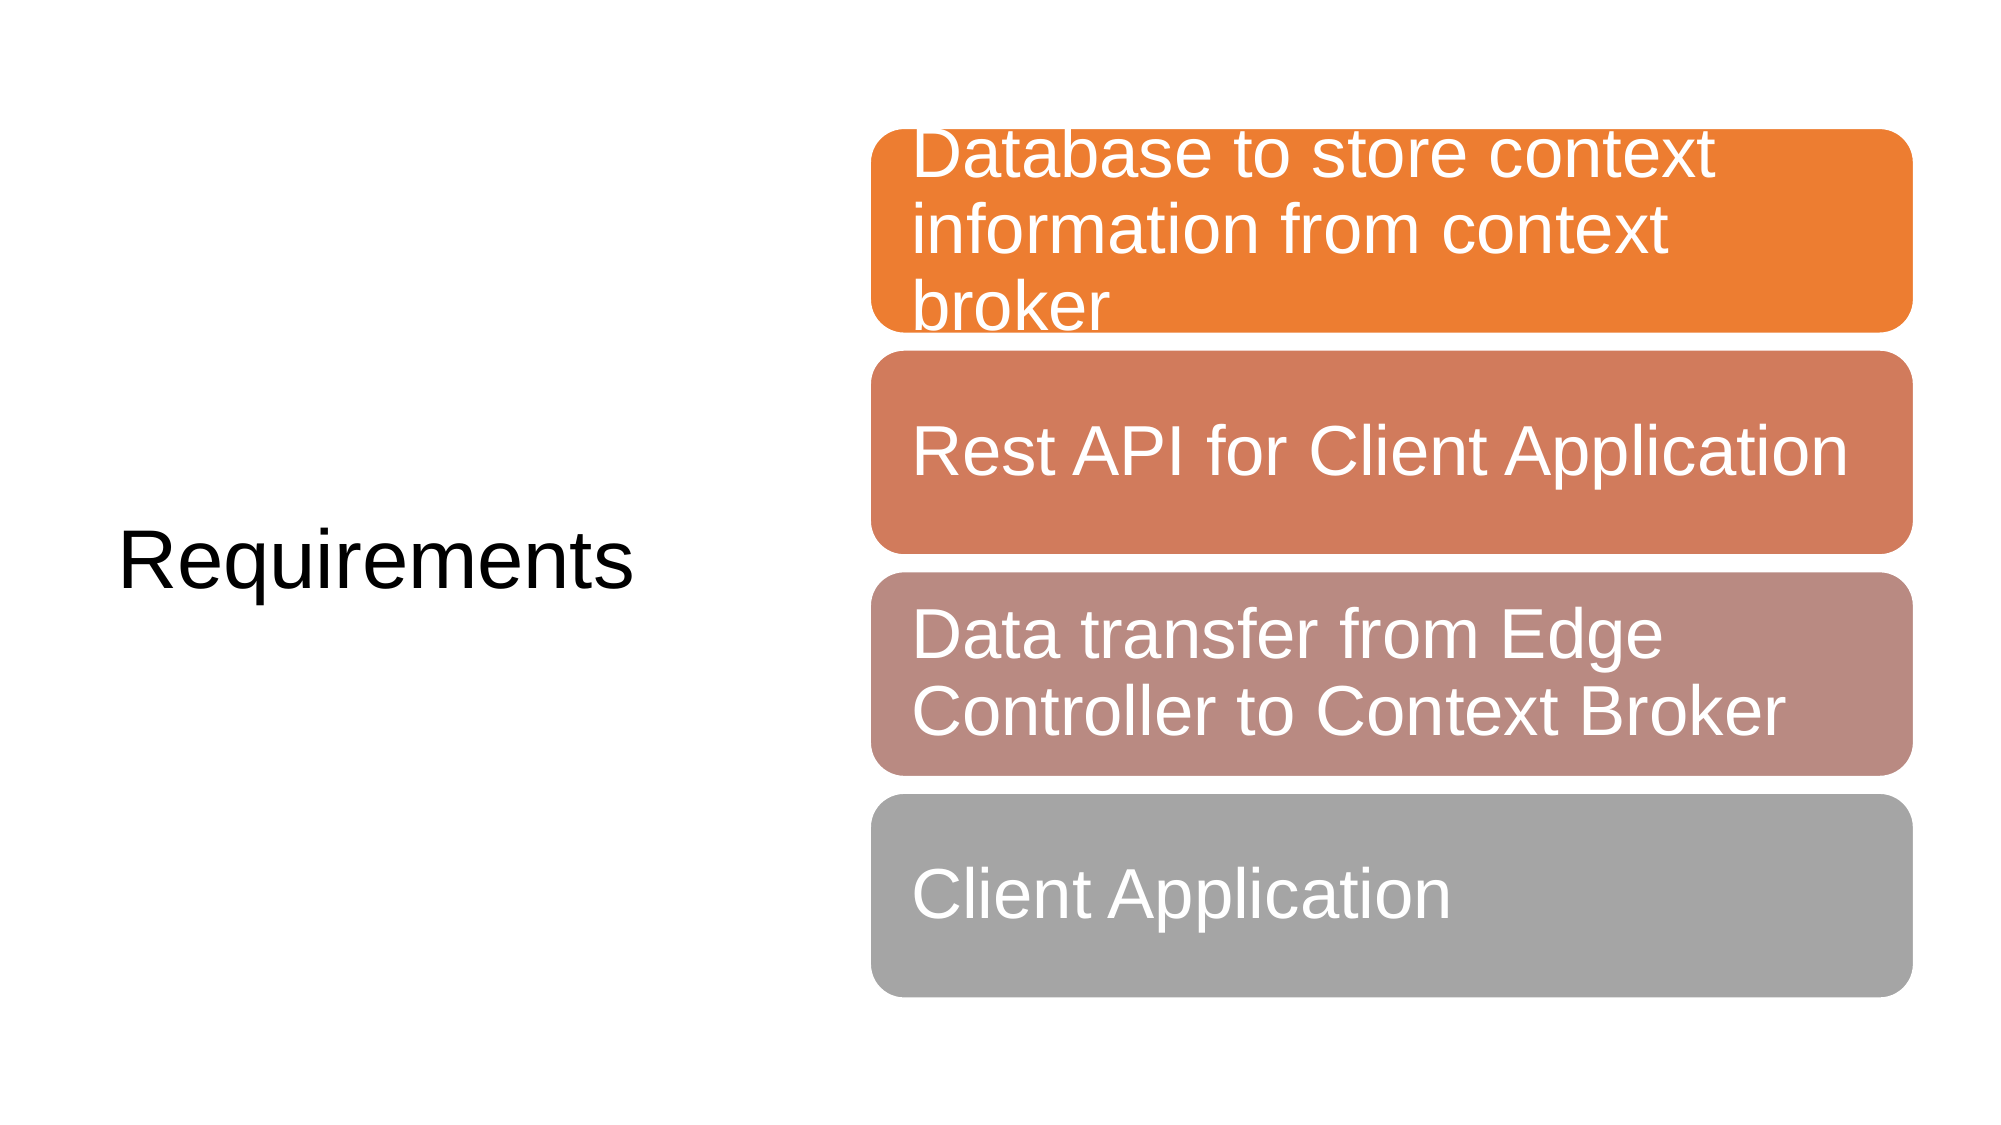

Database to store context information from context broker
Rest API for Client Application
Data transfer from Edge Controller to Context Broker
Client Application
# Requirements